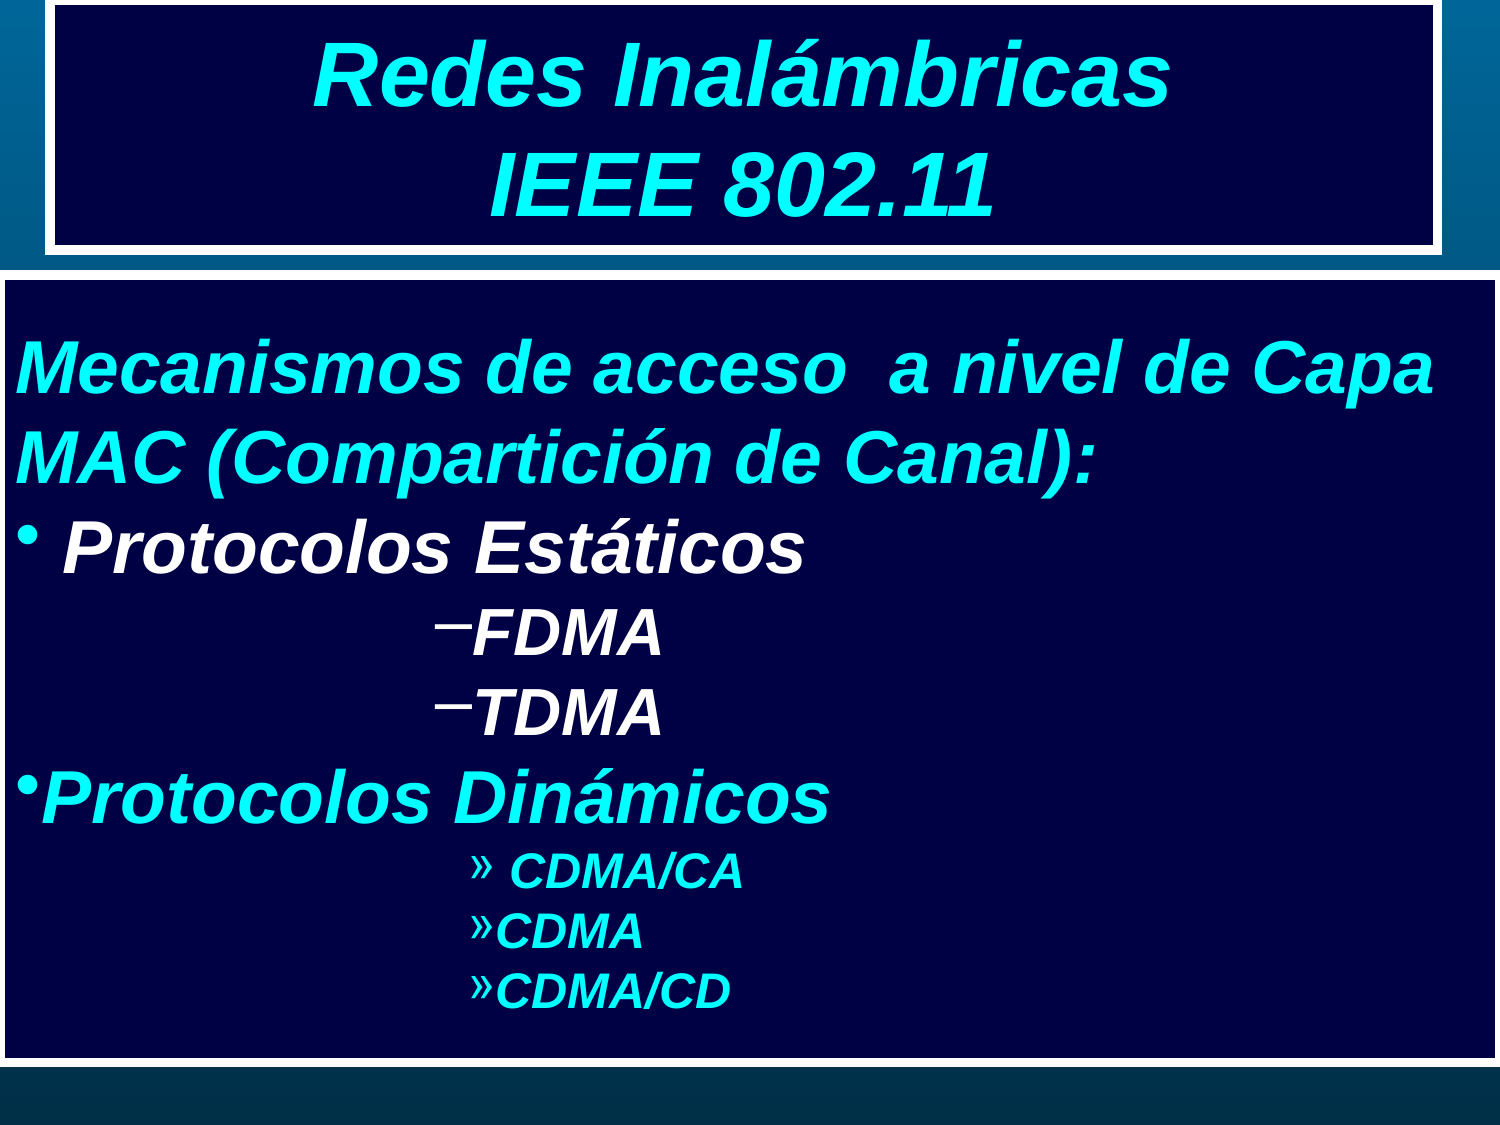

# Redes Inalámbricas IEEE 802.11
Mecanismos de acceso  a nivel de Capa MAC (Compartición de Canal):
 Protocolos Estáticos
FDMA
TDMA
Protocolos Dinámicos
 CDMA/CA
CDMA
CDMA/CD